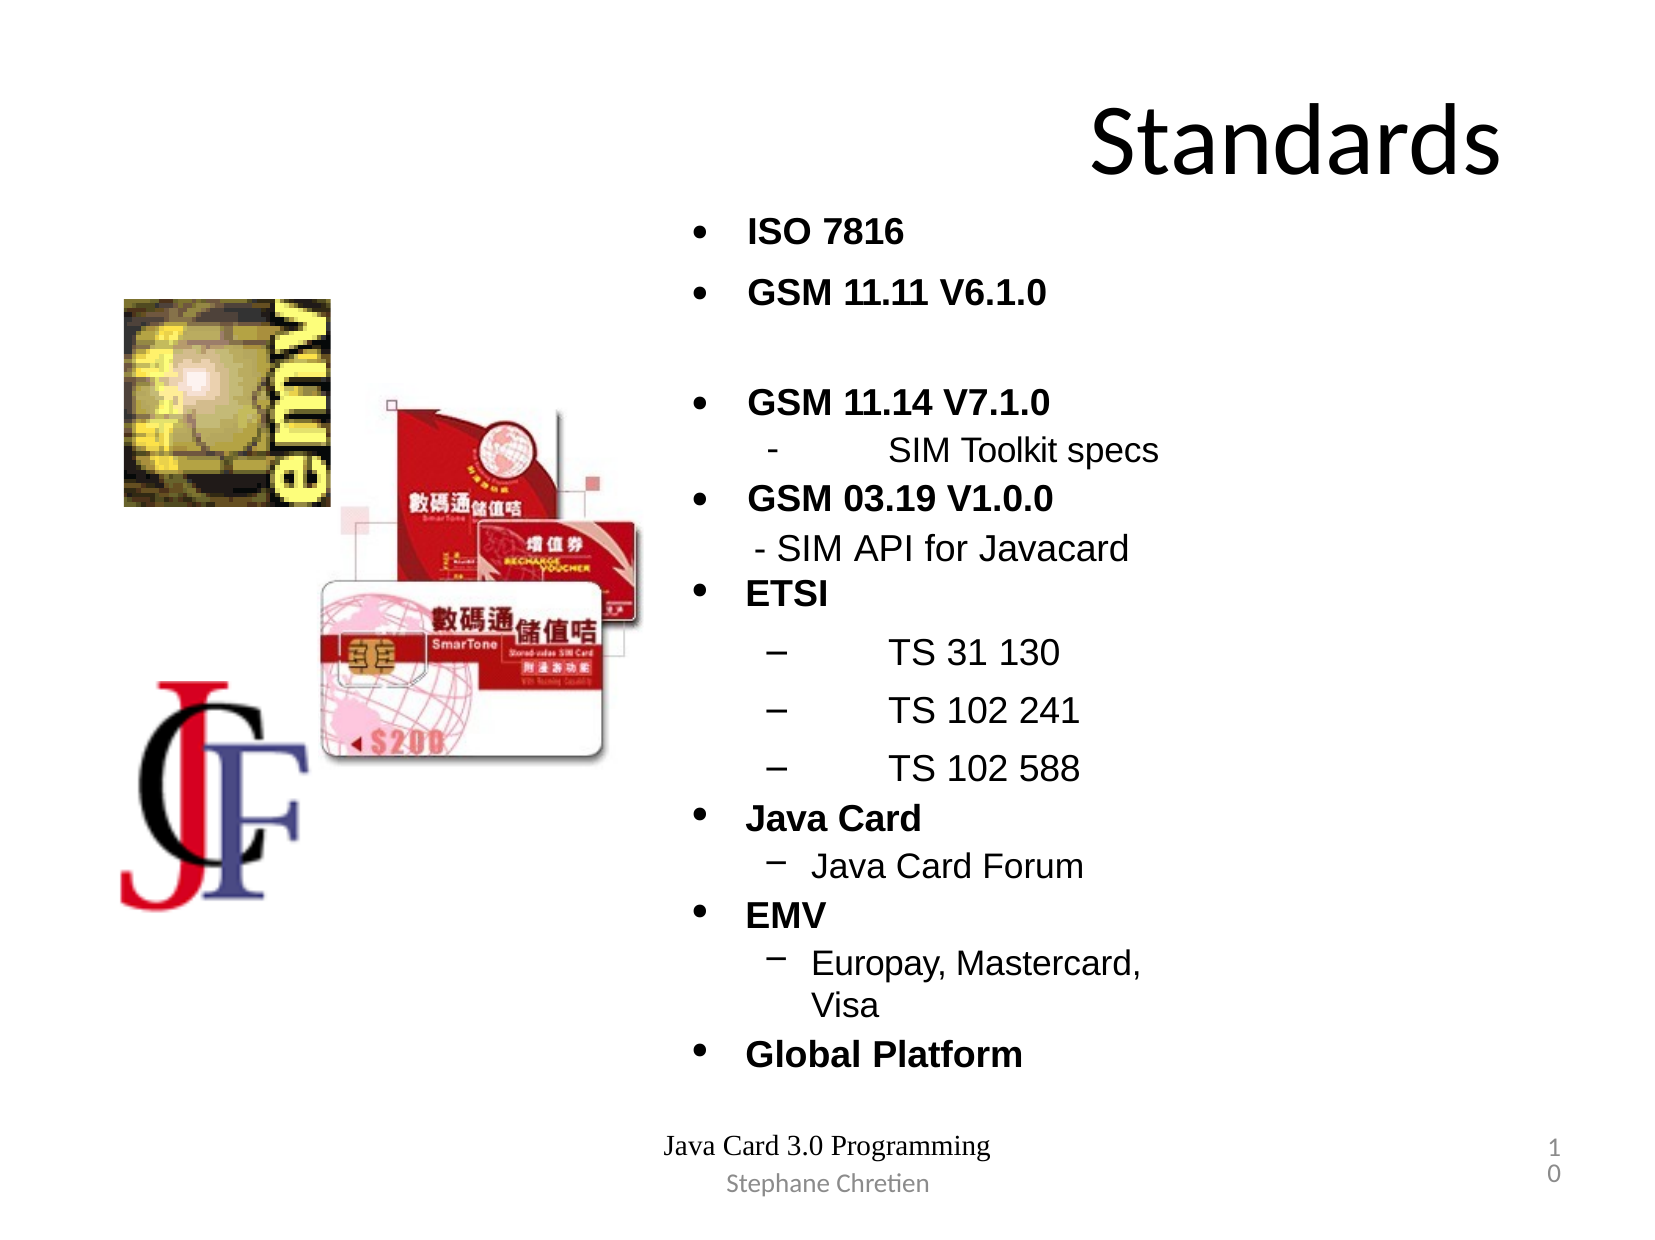

# Standards
•	ISO 7816
•	GSM 11.11 V6.1.0

•	GSM 11.14 V7.1.0
-	SIM Toolkit specs
•	GSM 03.19 V1.0.0
      - SIM API for Javacard
ETSI
–	TS 31 130
–	TS 102 241
–	TS 102 588
Java Card
Java Card Forum
EMV
Europay, Mastercard, Visa
Global Platform

Java Card 3.0 Programming
10
Stephane Chretien